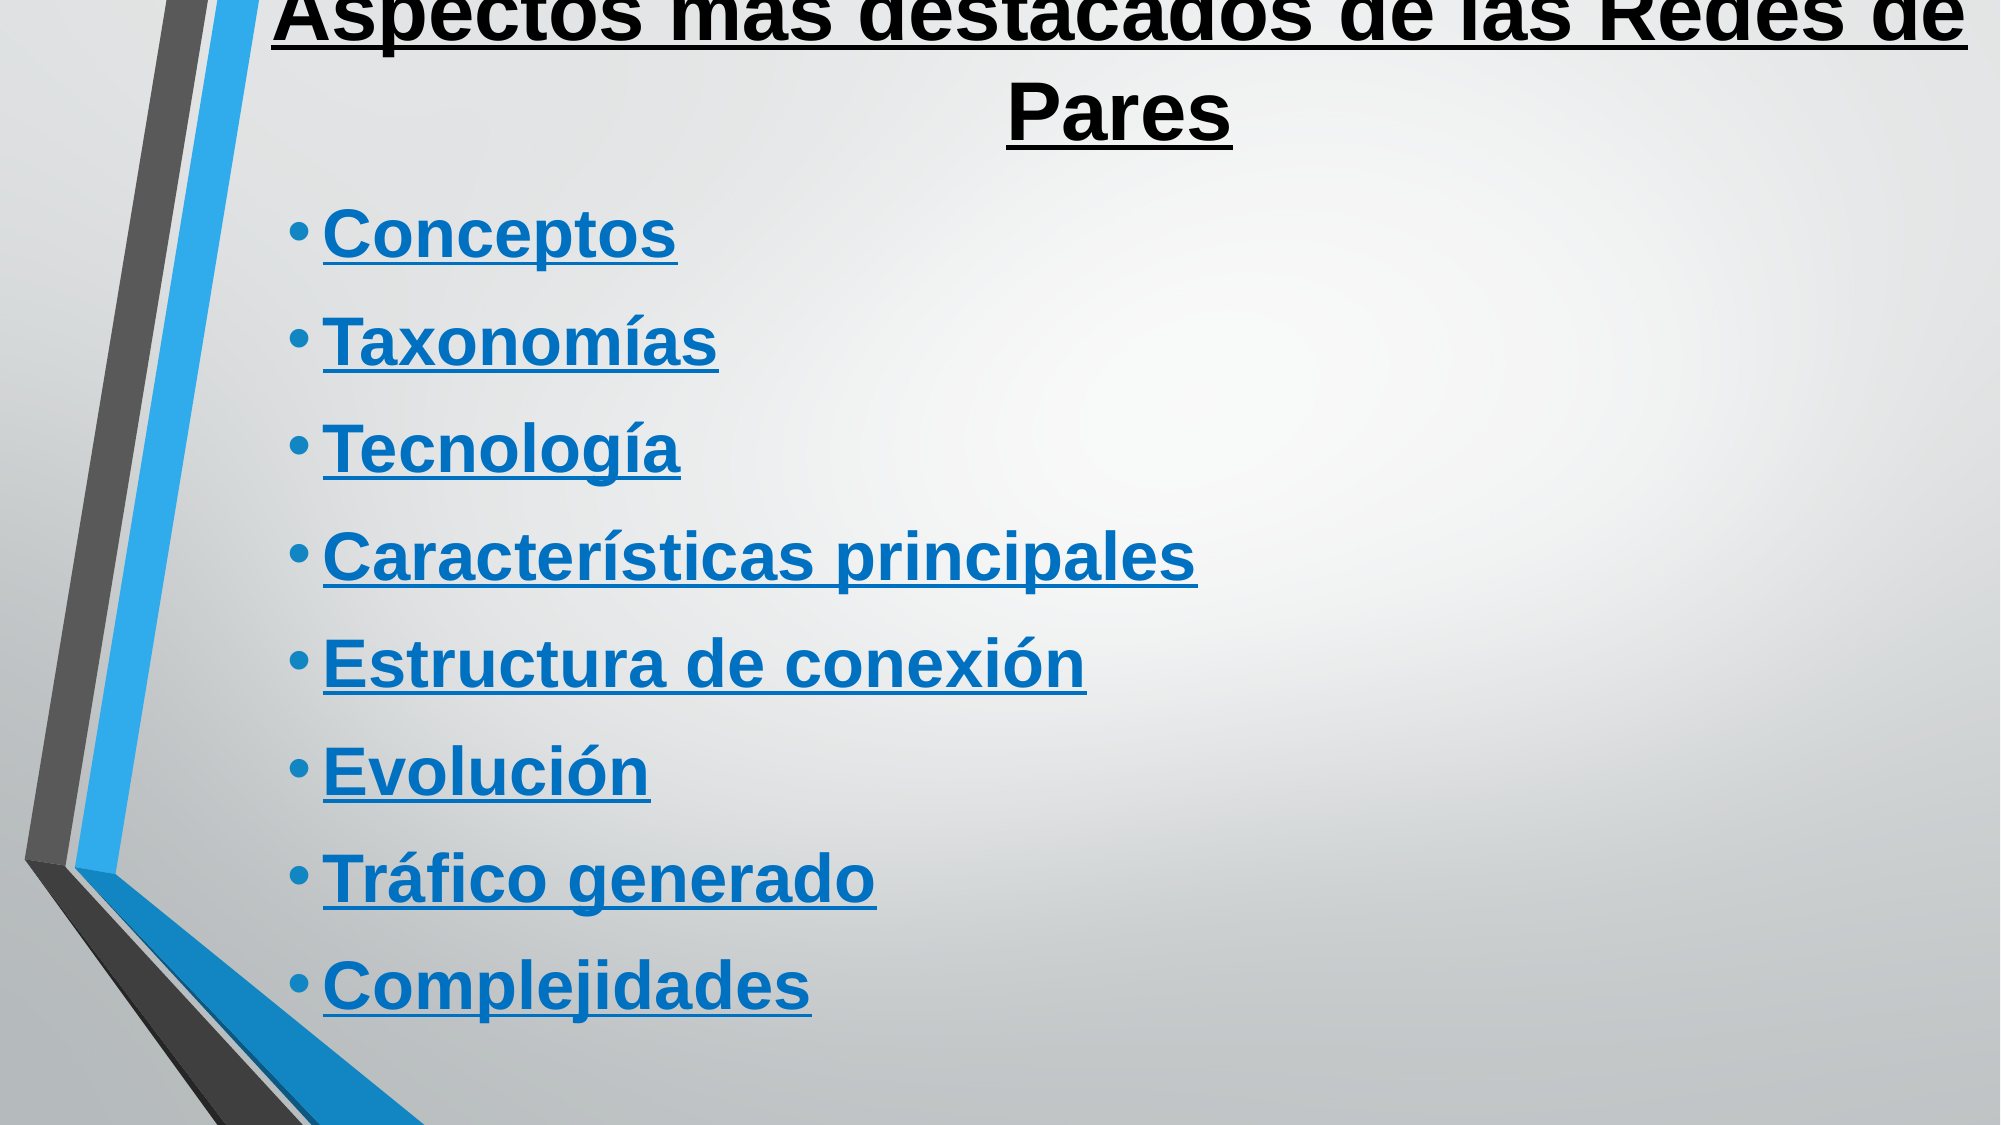

# Aspectos más destacados de las Redes de Pares
Conceptos
Taxonomías
Tecnología
Características principales
Estructura de conexión
Evolución
Tráfico generado
Complejidades